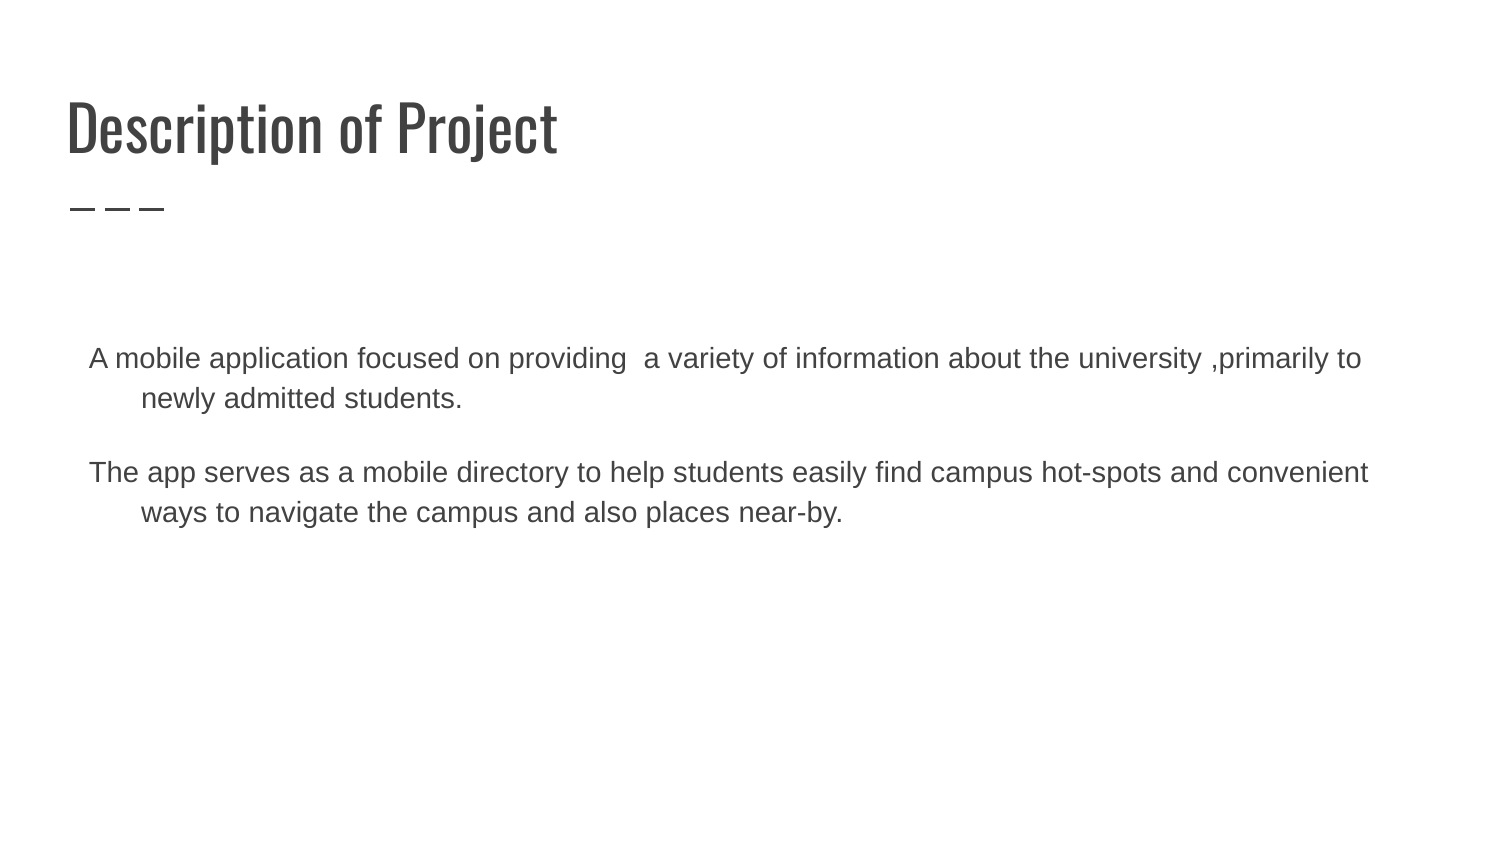

# Description of Project

A mobile application focused on providing  a variety of information about the university ,primarily to newly admitted students.
The app serves as a mobile directory to help students easily find campus hot-spots and convenient ways to navigate the campus and also places near-by.